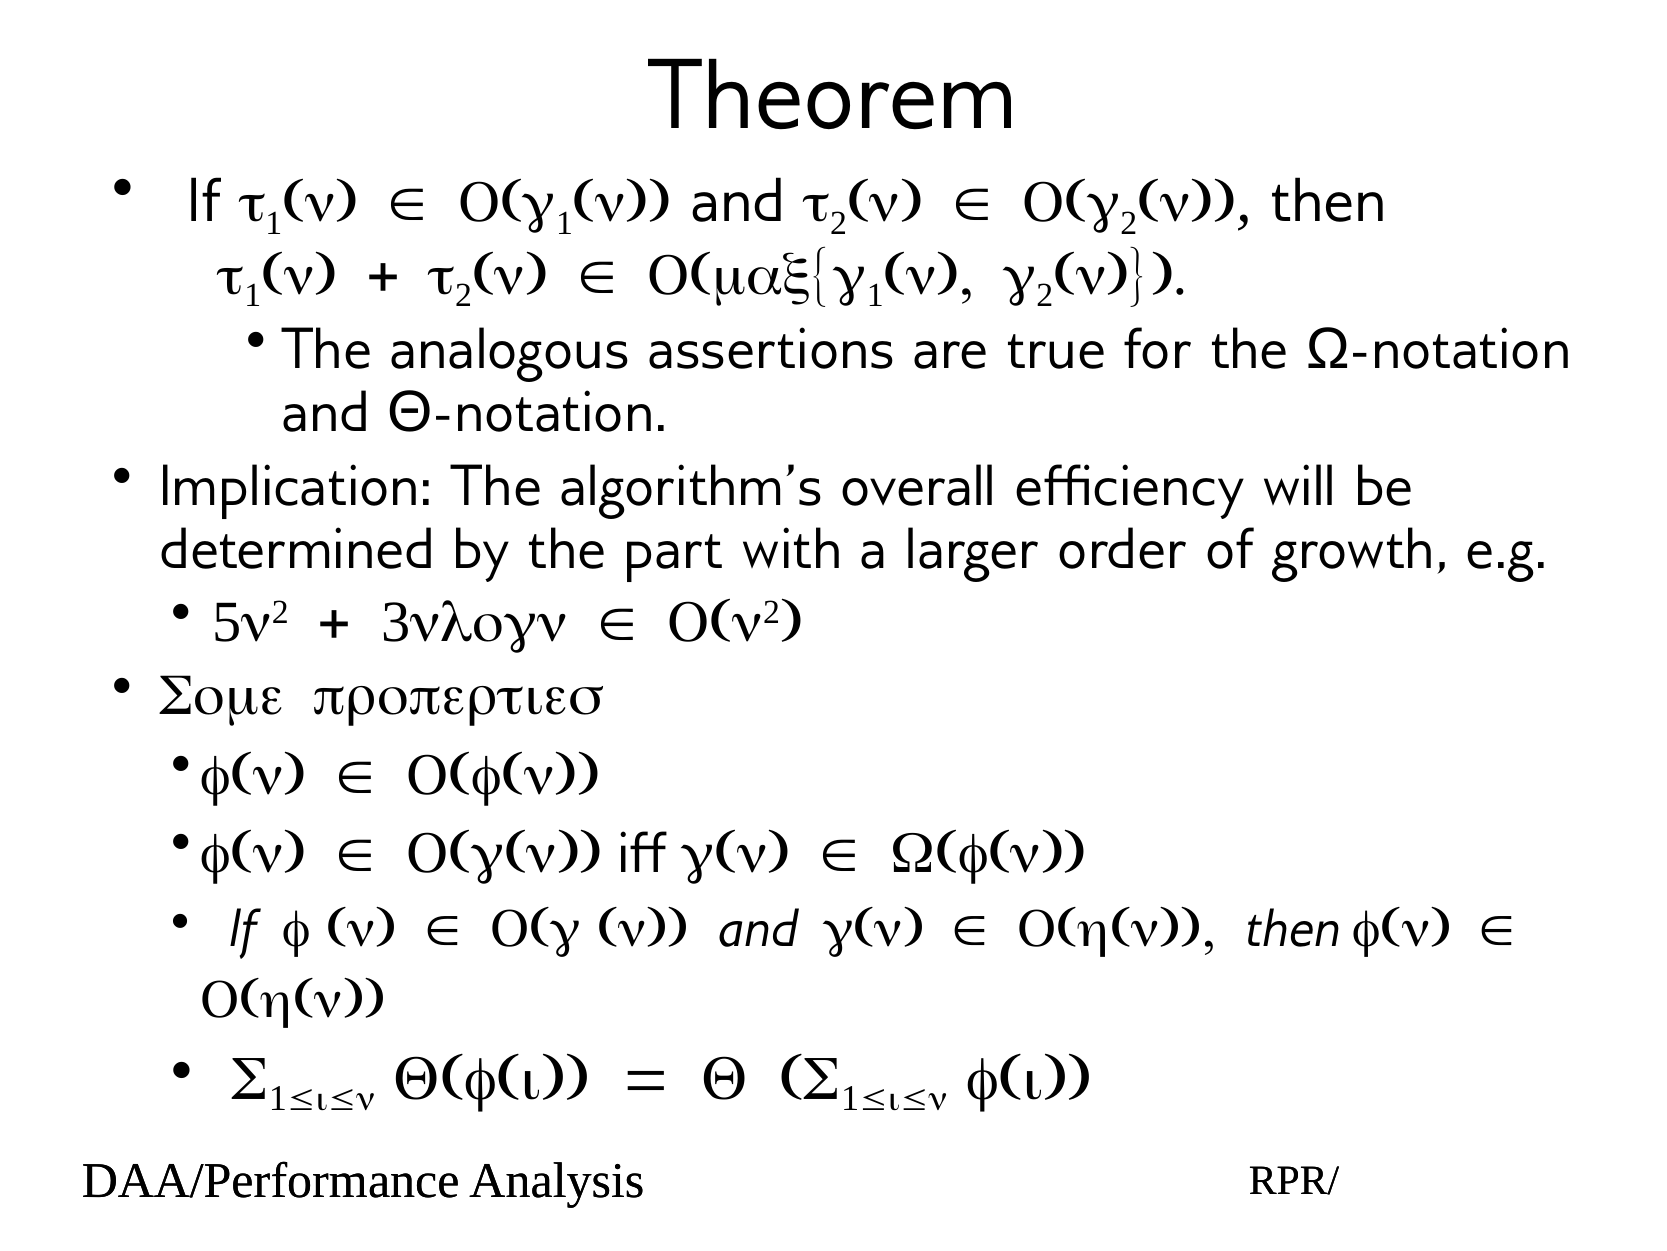

# Theorem
 If τ1(ν) ∈ Ο(γ1(ν)) and τ2(ν) ∈ Ο(γ2(ν)), then
τ1(ν) + τ2(ν) ∈ Ο(μαξ{γ1(ν), γ2(ν)}).
The analogous assertions are true for the Ω-notation and Θ-notation.
Implication: The algorithm’s overall efficiency will be determined by the part with a larger order of growth, e.g.
5ν2 + 3νλογν ∈ Ο(ν2)
Σομε προπερτιεσ
f(n) Î O(f(n))
f(n) Î O(g(n)) iff g(n) Î W(f(n))
 If f (n) Î O(g (n)) and g(n) Î O(h(n)), then f(n) Î O(h(n))
 S1£i£n Q(f(i)) = Q (S1£i£n f(i))
DAA/Performance Analysis
RPR/
13